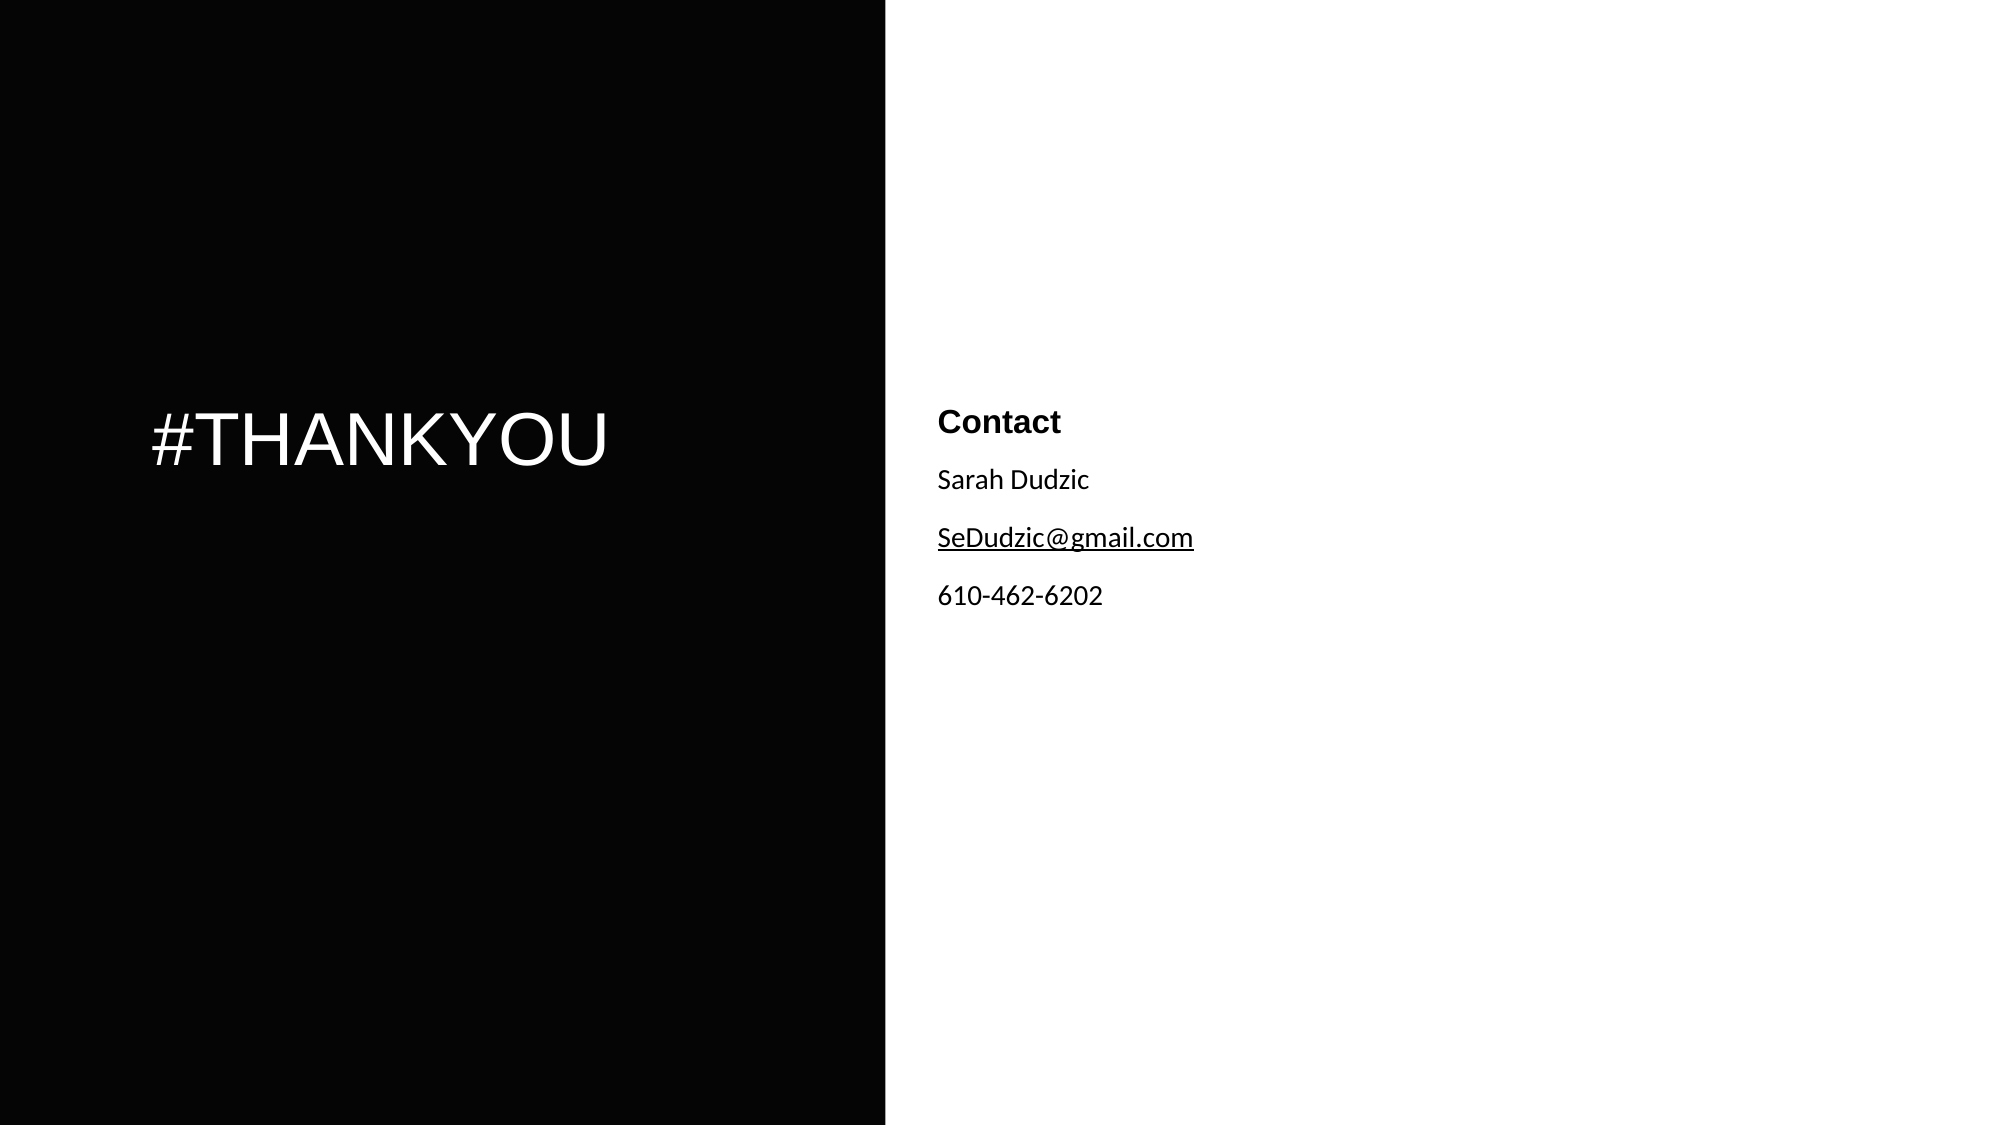

# #THANKYOU
Contact
Sarah Dudzic
SeDudzic@gmail.com
610-462-6202